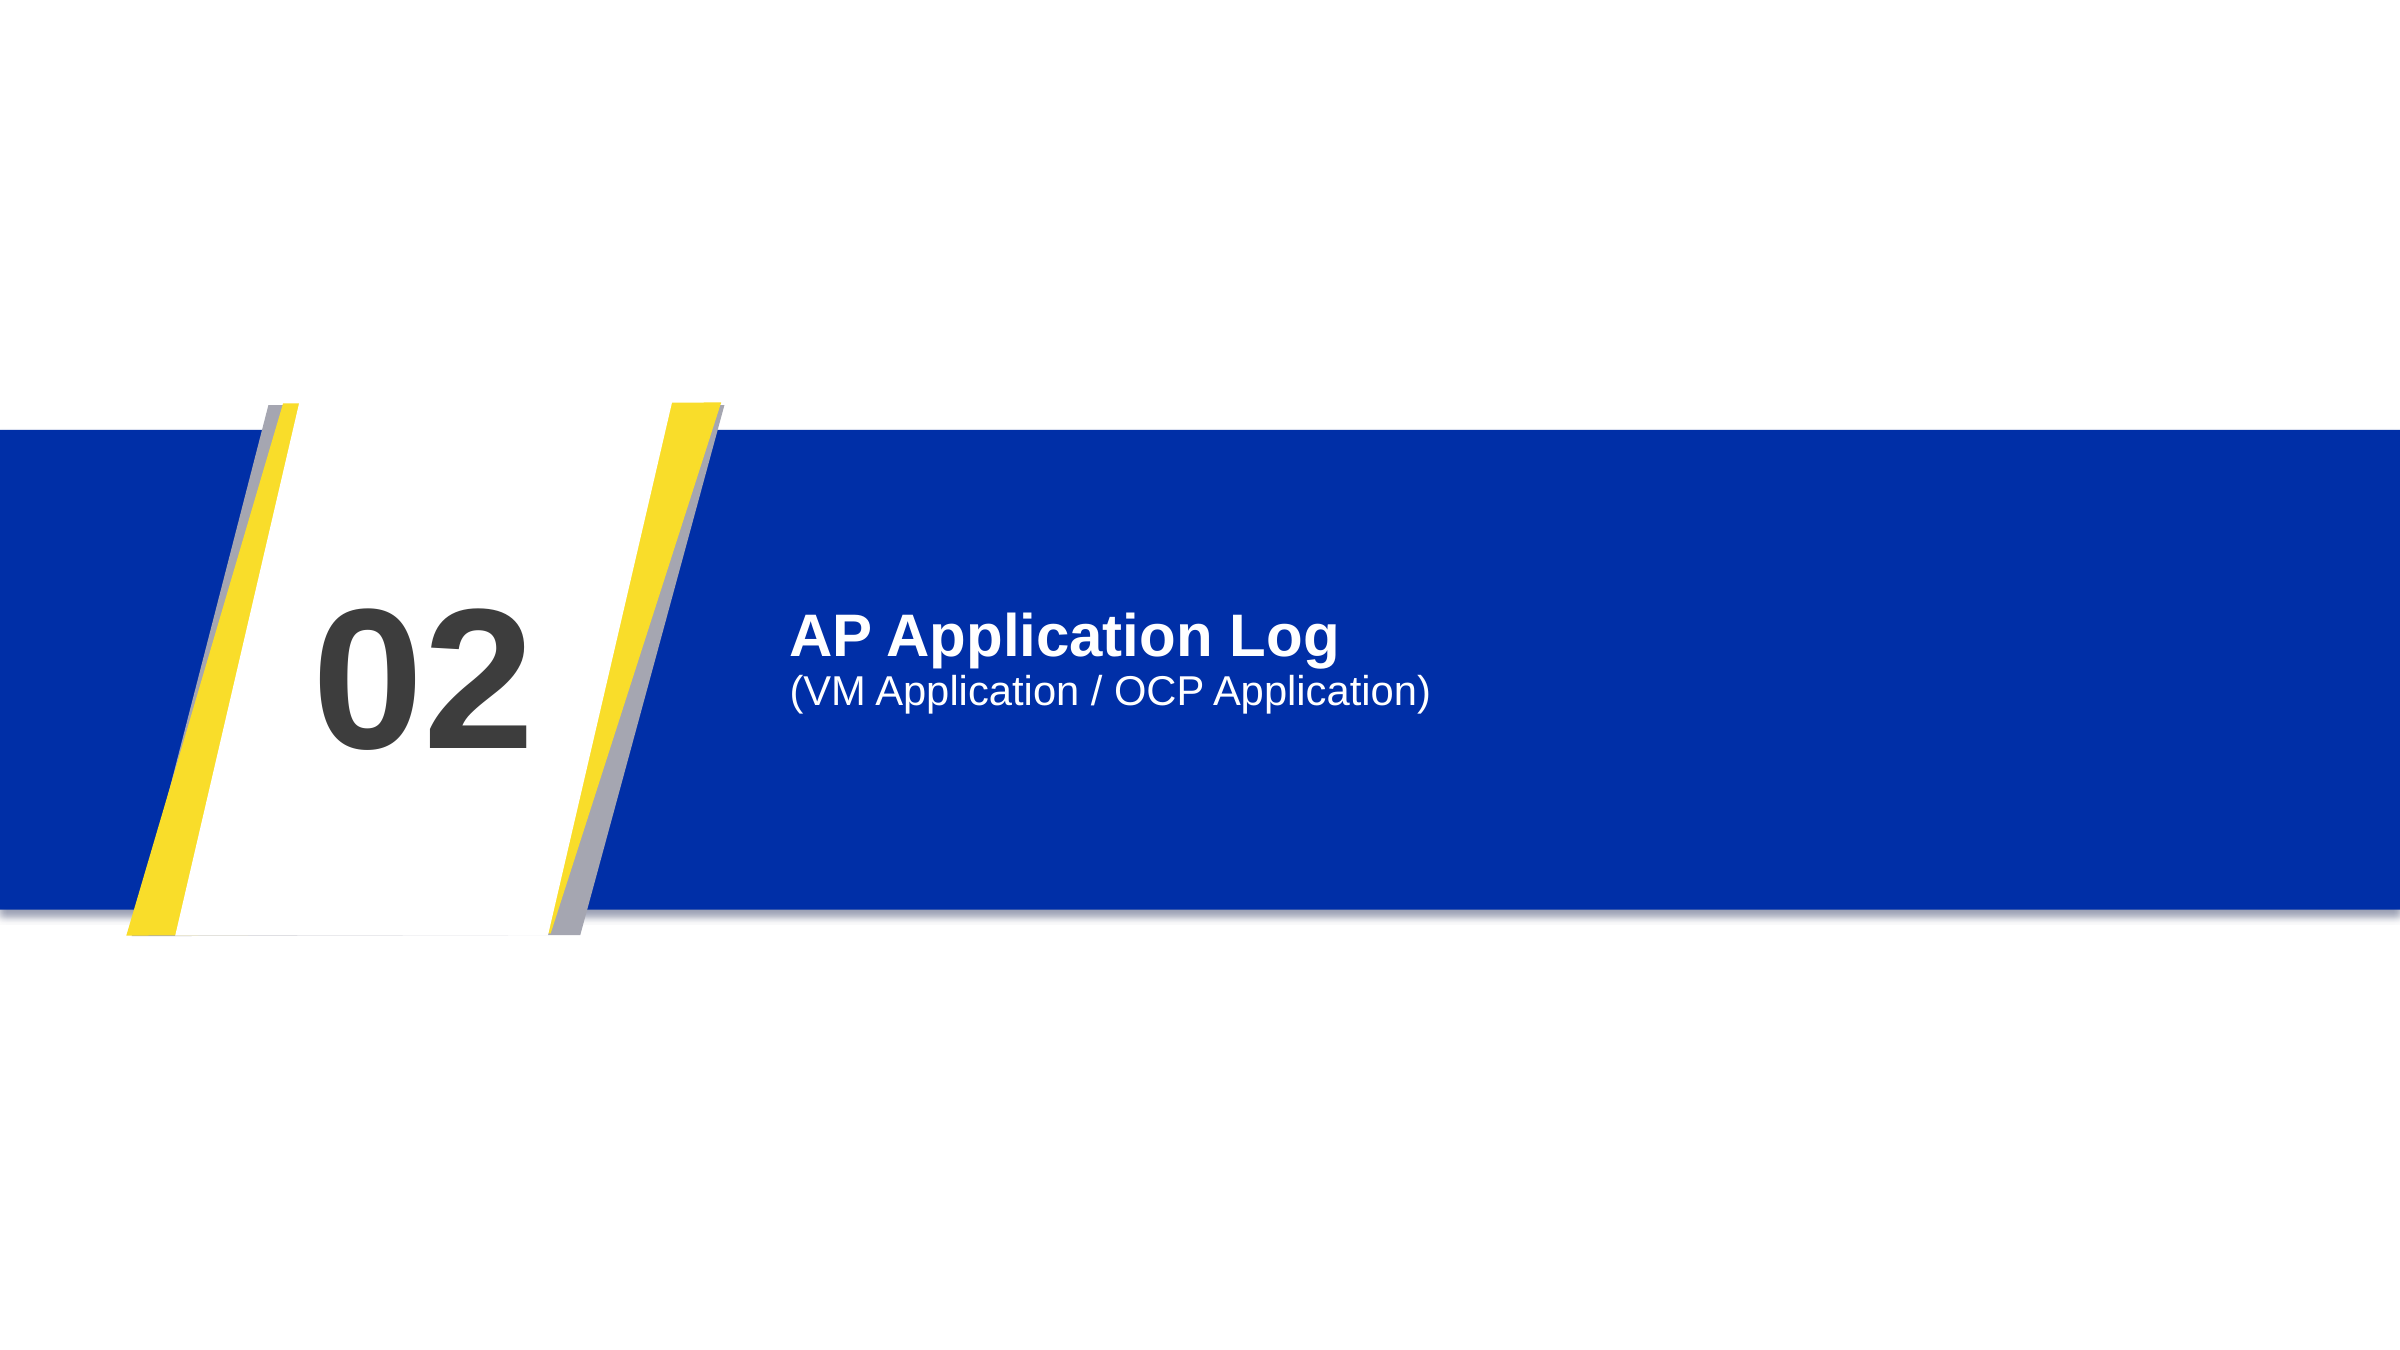

02
# AP Application Log (VM Application / OCP Application)